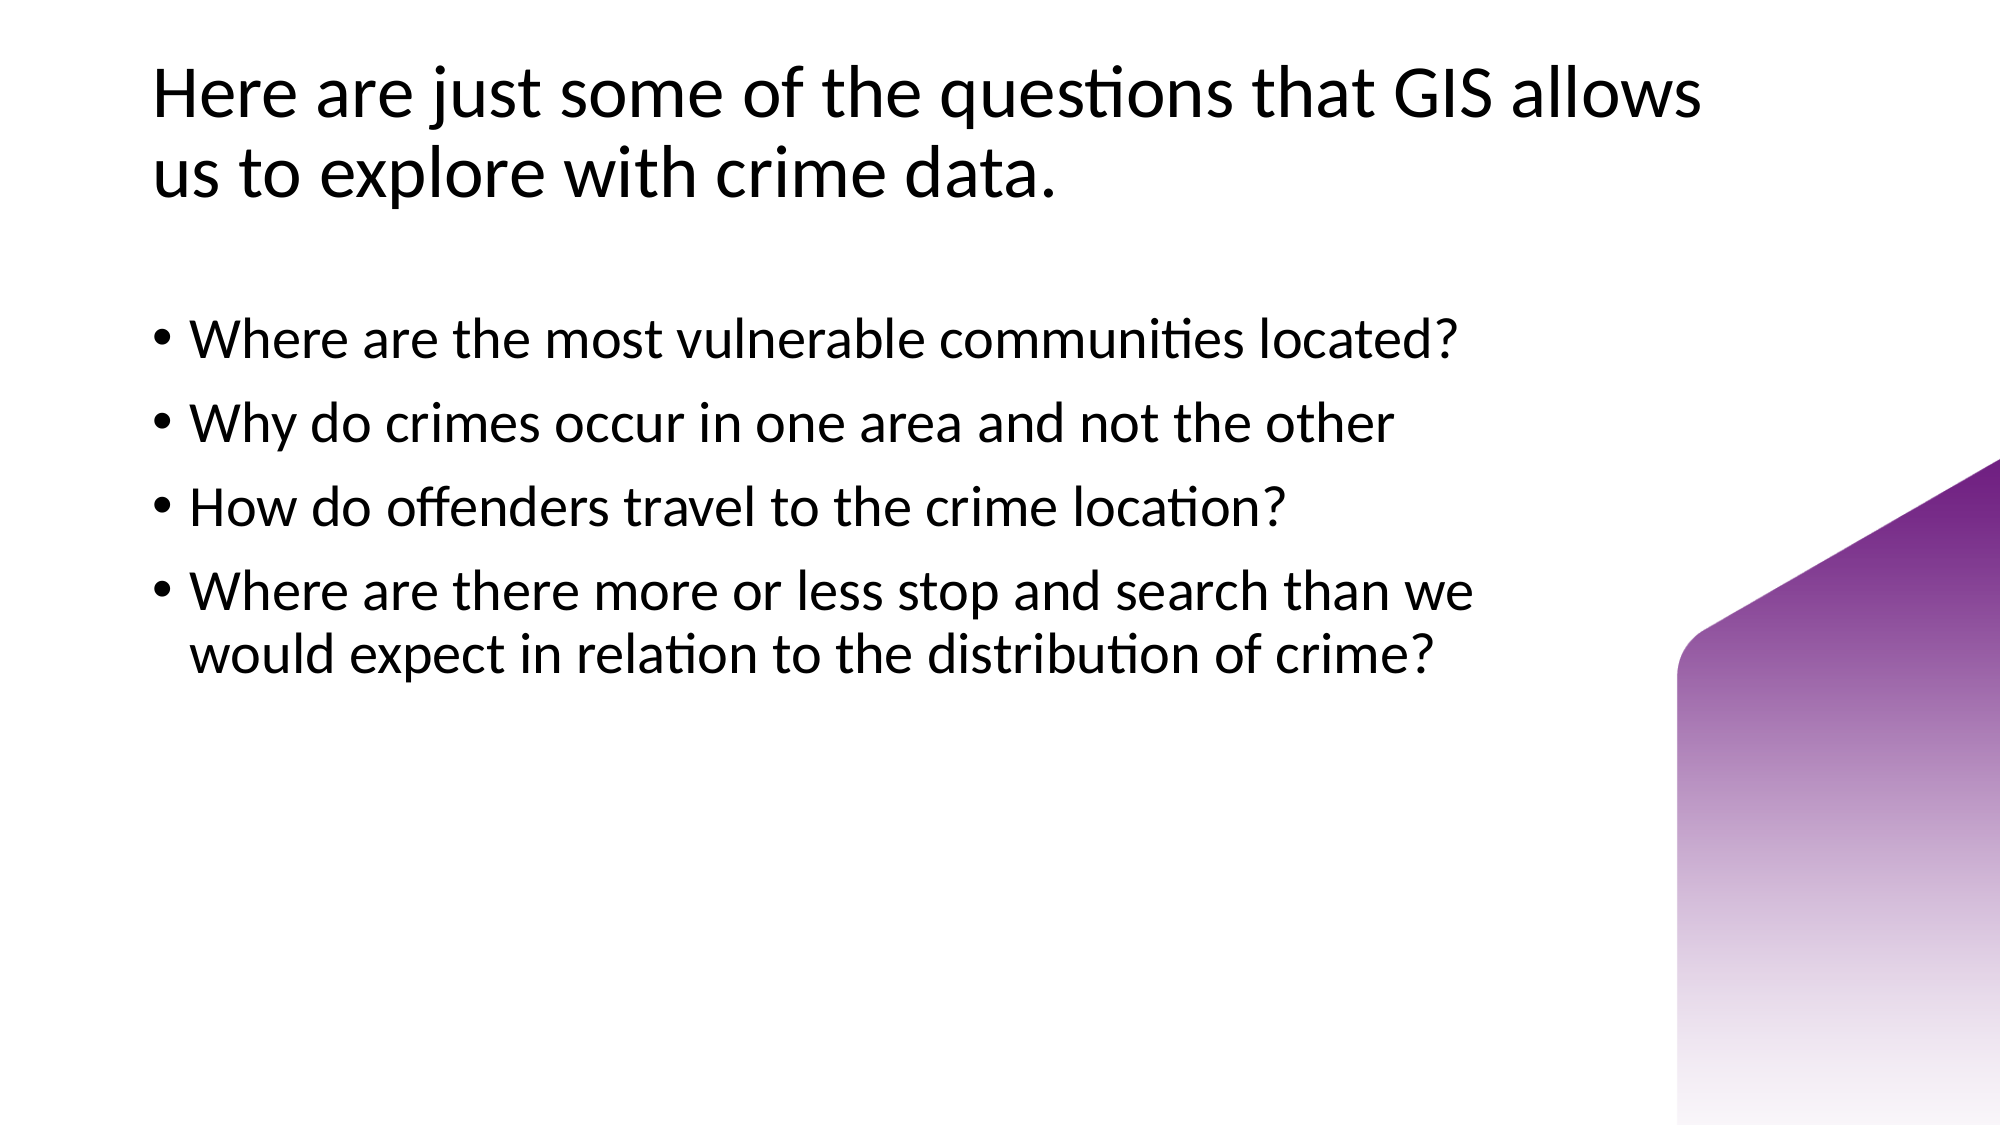

# Here are just some of the questions that GIS allows us to explore with crime data.
Where are the most vulnerable communities located?
Why do crimes occur in one area and not the other
How do offenders travel to the crime location?
Where are there more or less stop and search than we would expect in relation to the distribution of crime?